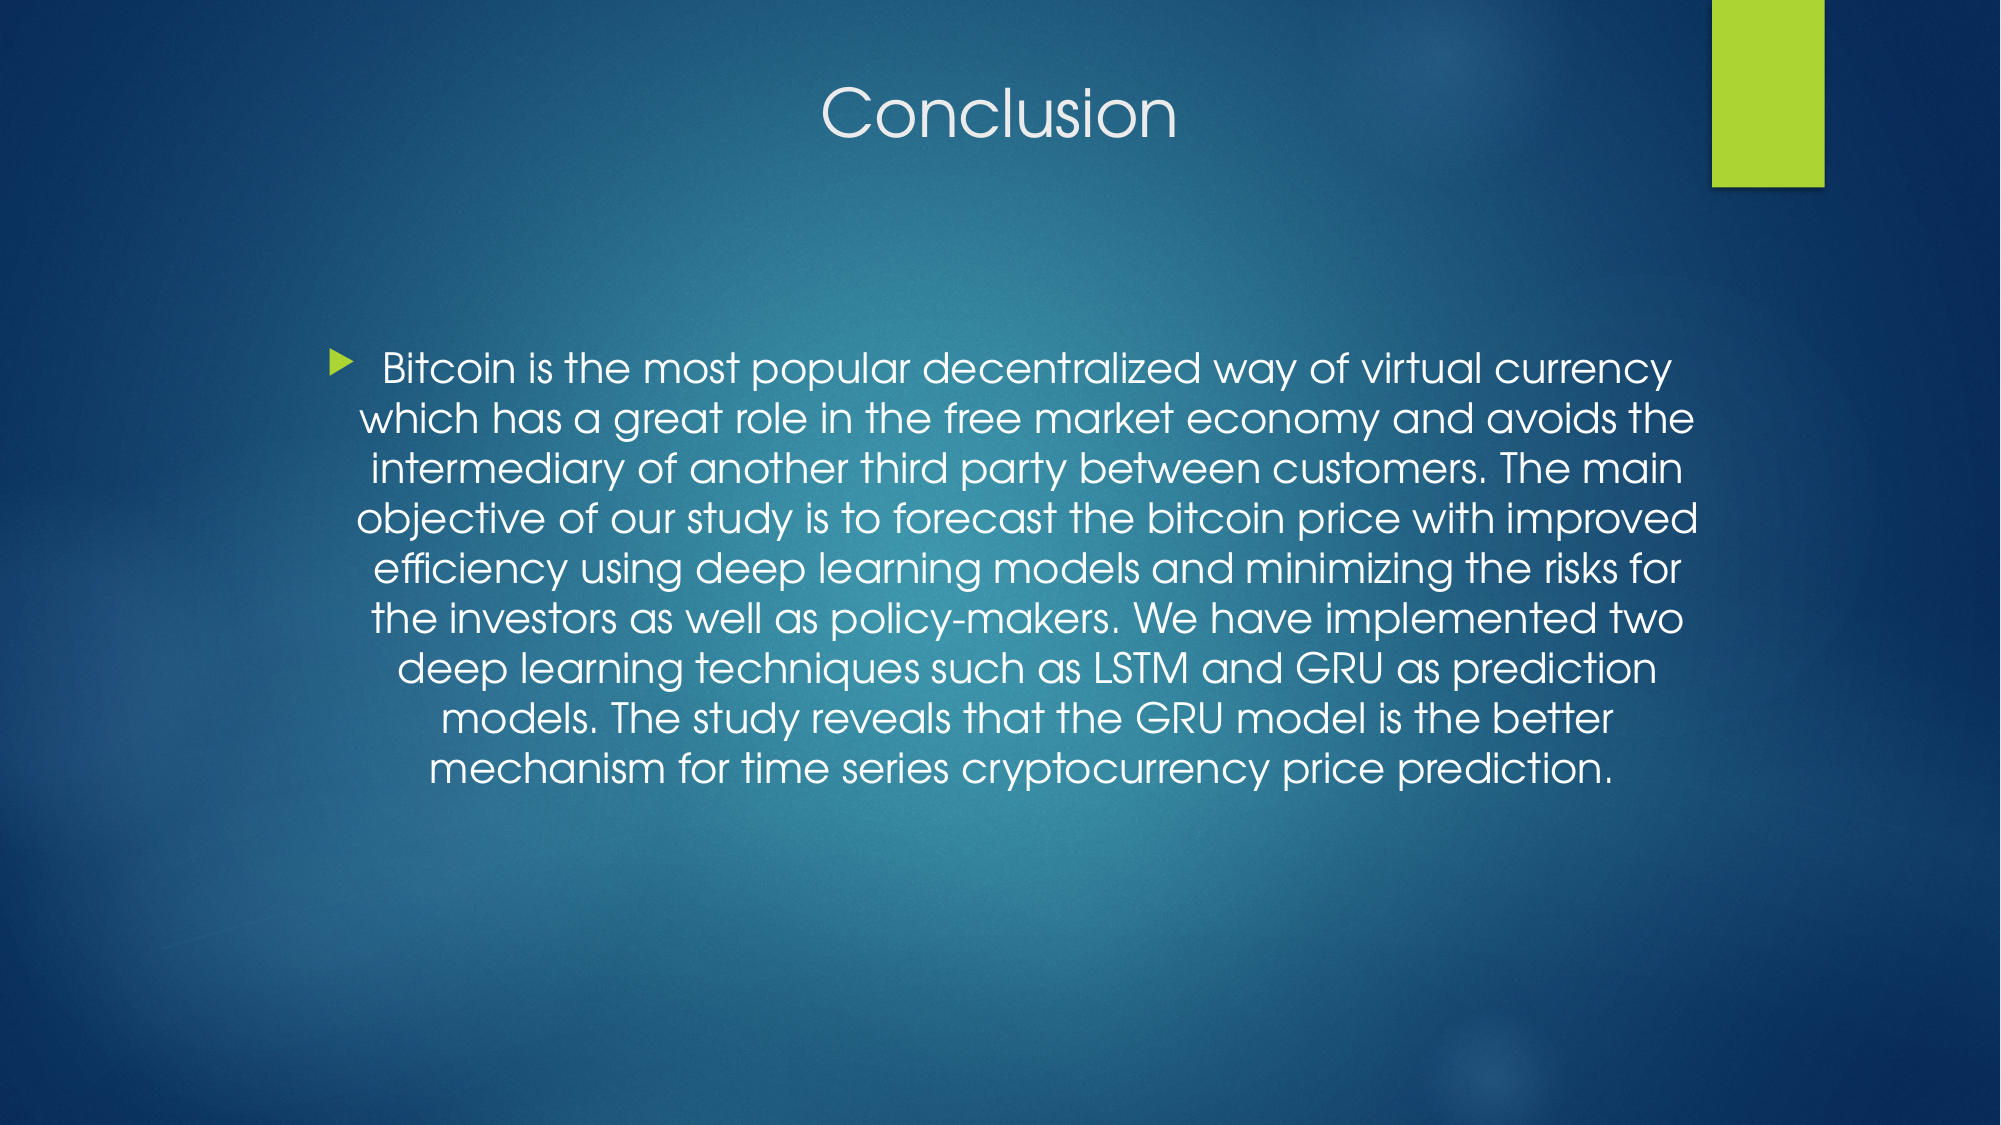

# Conclusion
Bitcoin is the most popular decentralized way of virtual currency which has a great role in the free market economy and avoids the intermediary of another third party between customers. The main objective of our study is to forecast the bitcoin price with improved efficiency using deep learning models and minimizing the risks for the investors as well as policy-makers. We have implemented two deep learning techniques such as LSTM and GRU as prediction models. The study reveals that the GRU model is the better mechanism for time series cryptocurrency price prediction.